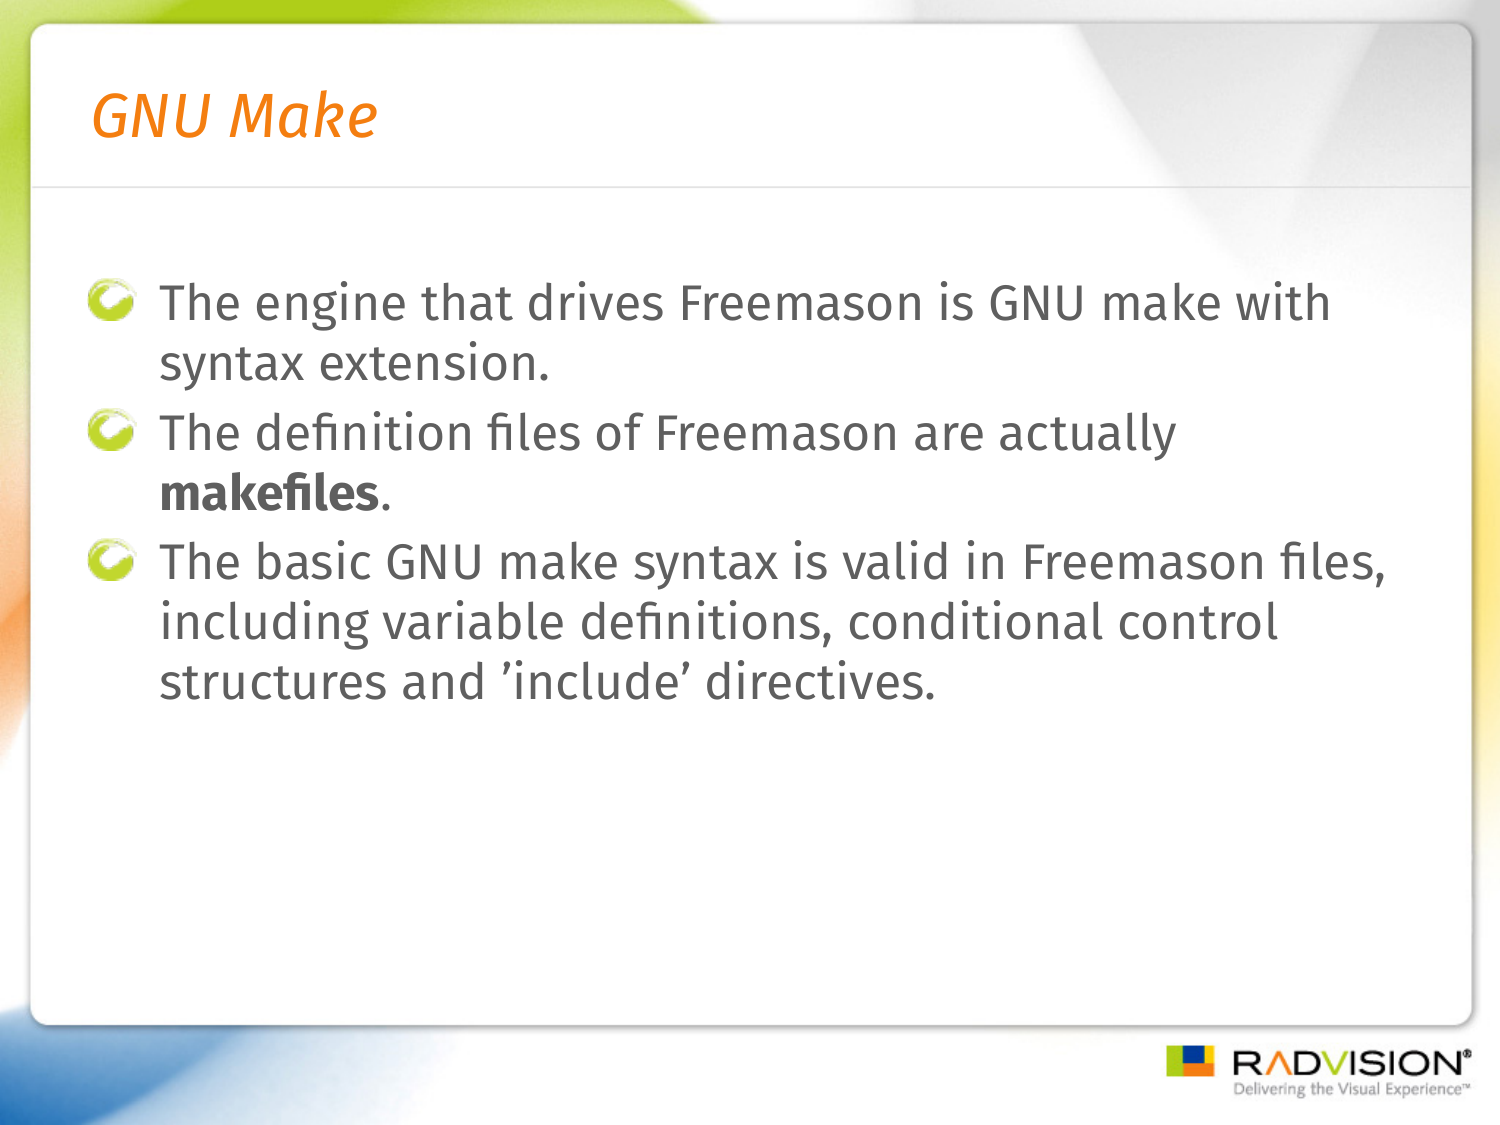

# GNU Make
The engine that drives Freemason is GNU make with syntax extension.
The definition files of Freemason are actually makefiles.
The basic GNU make syntax is valid in Freemason files, including variable definitions, conditional control structures and ’include’ directives.